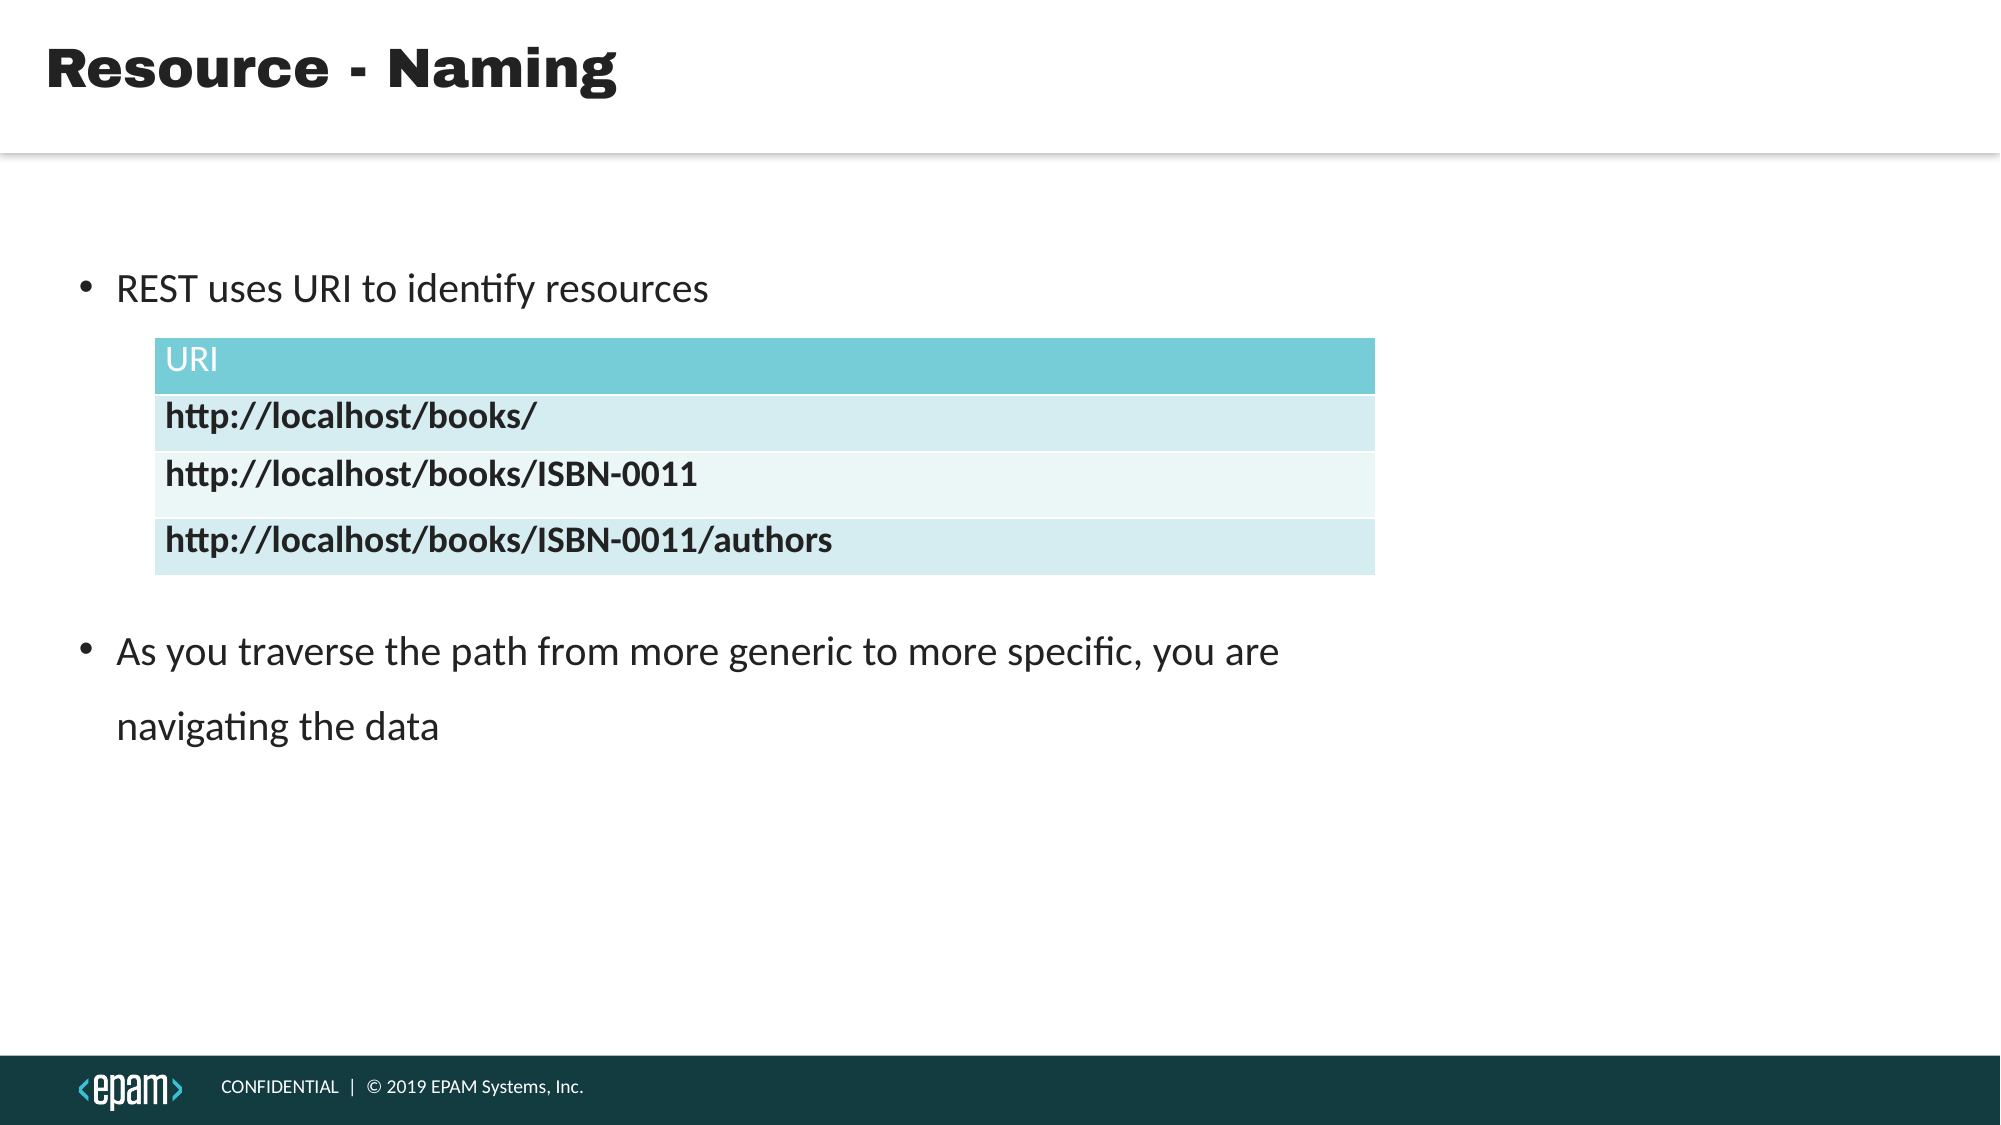

Resource - Naming
REST uses URI to identify resources

As you traverse the path from more generic to more specific, you are navigating the data

| URI |
| --- |
| http://localhost/books/ |
| http://localhost/books/ISBN-0011 |
| http://localhost/books/ISBN-0011/authors |